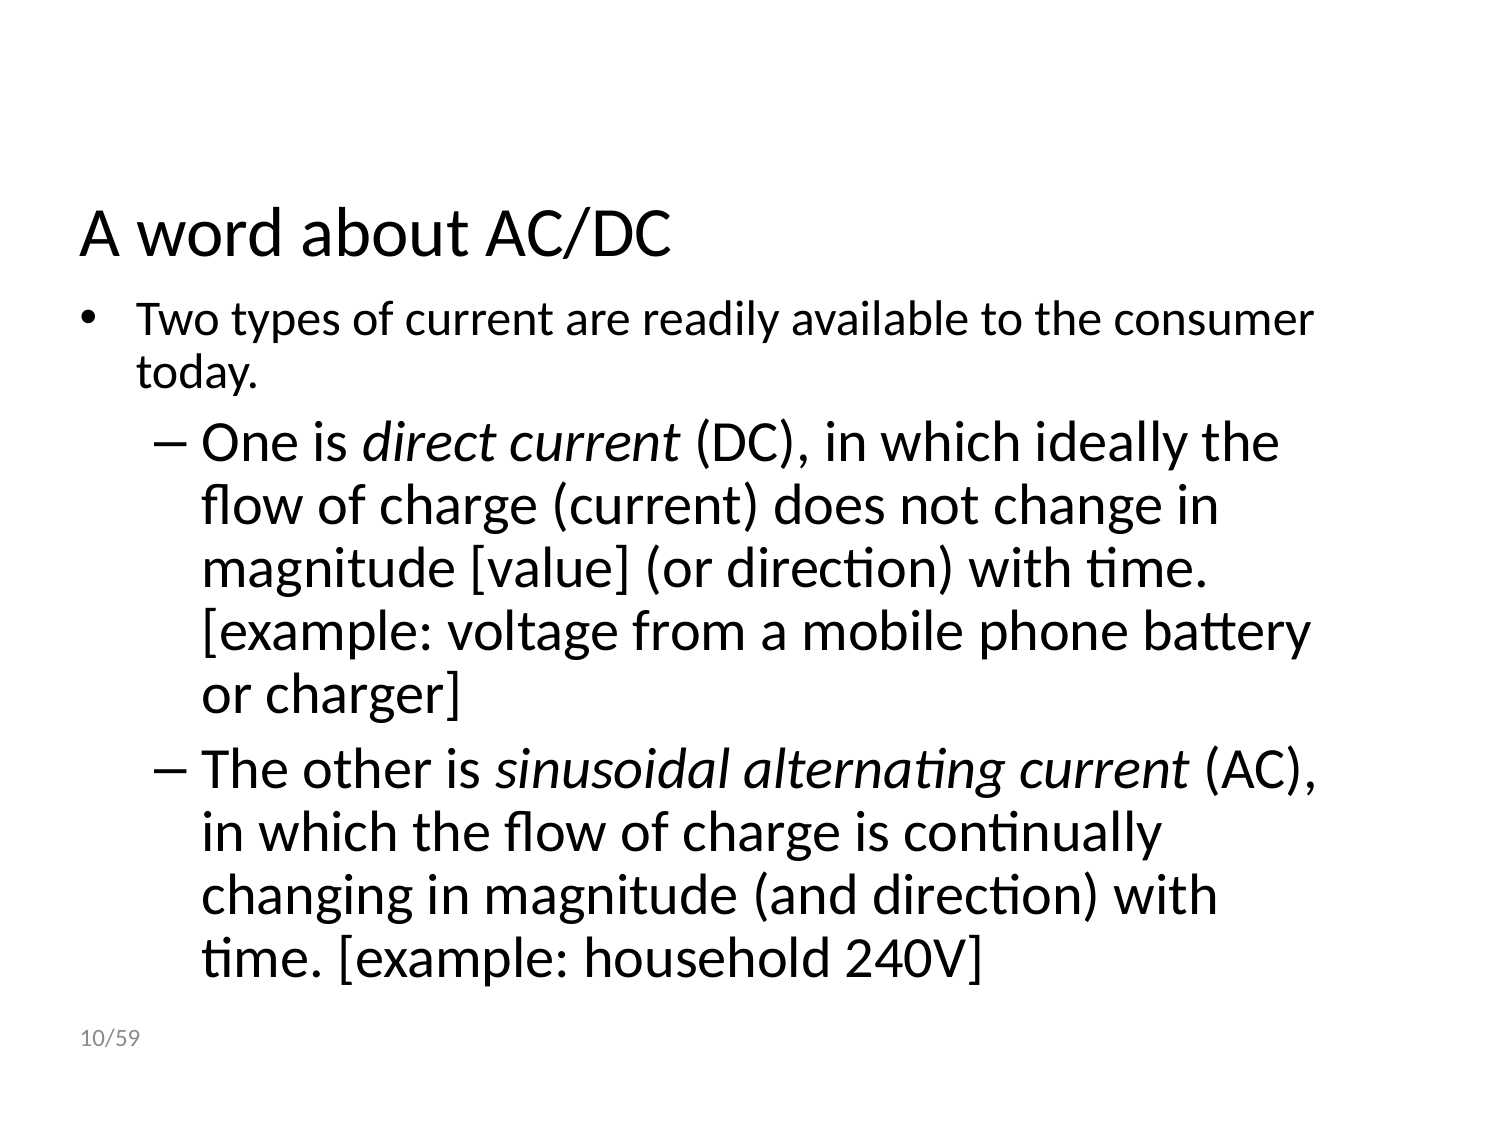

# A word about AC/DC
Two types of current are readily available to the consumer today.
One is direct current (DC), in which ideally the flow of charge (current) does not change in magnitude [value] (or direction) with time. [example: voltage from a mobile phone battery or charger]
The other is sinusoidal alternating current (AC), in which the flow of charge is continually changing in magnitude (and direction) with time. [example: household 240V]

10/59